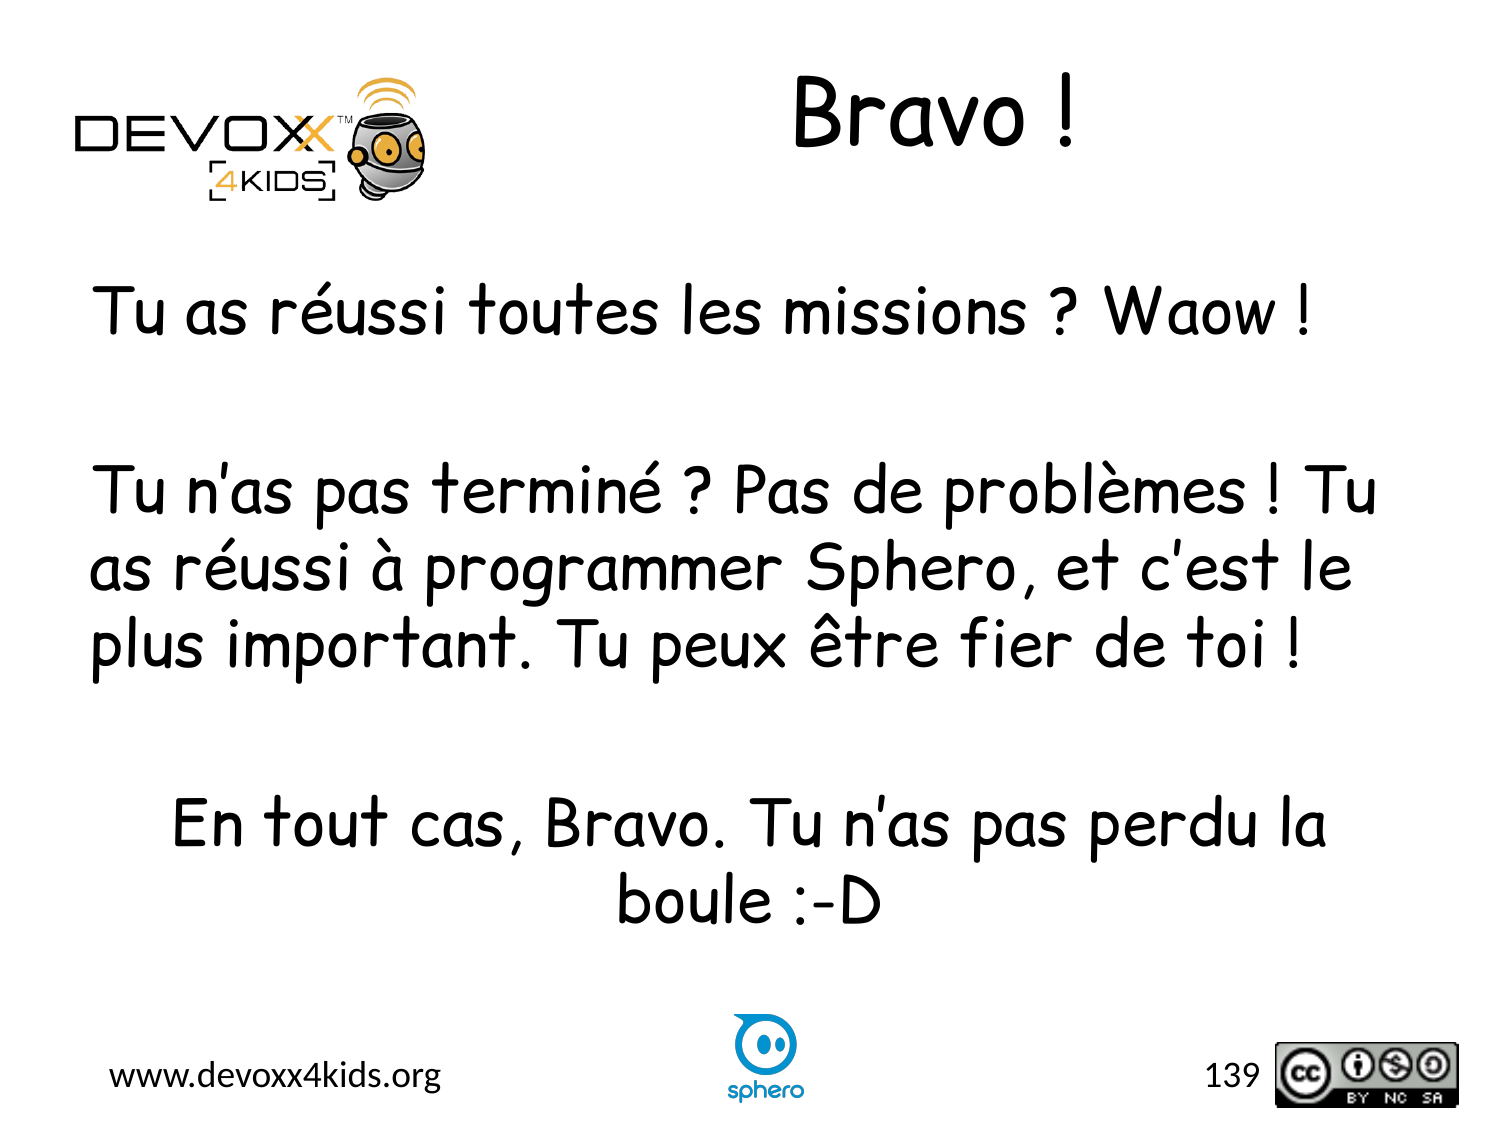

# Bravo !
Tu as réussi toutes les missions ? Waow !

Tu n’as pas terminé ? Pas de problèmes ! Tu as réussi à programmer Sphero, et c’est le plus important. Tu peux être fier de toi !

En tout cas, Bravo. Tu n’as pas perdu la boule :-D
139